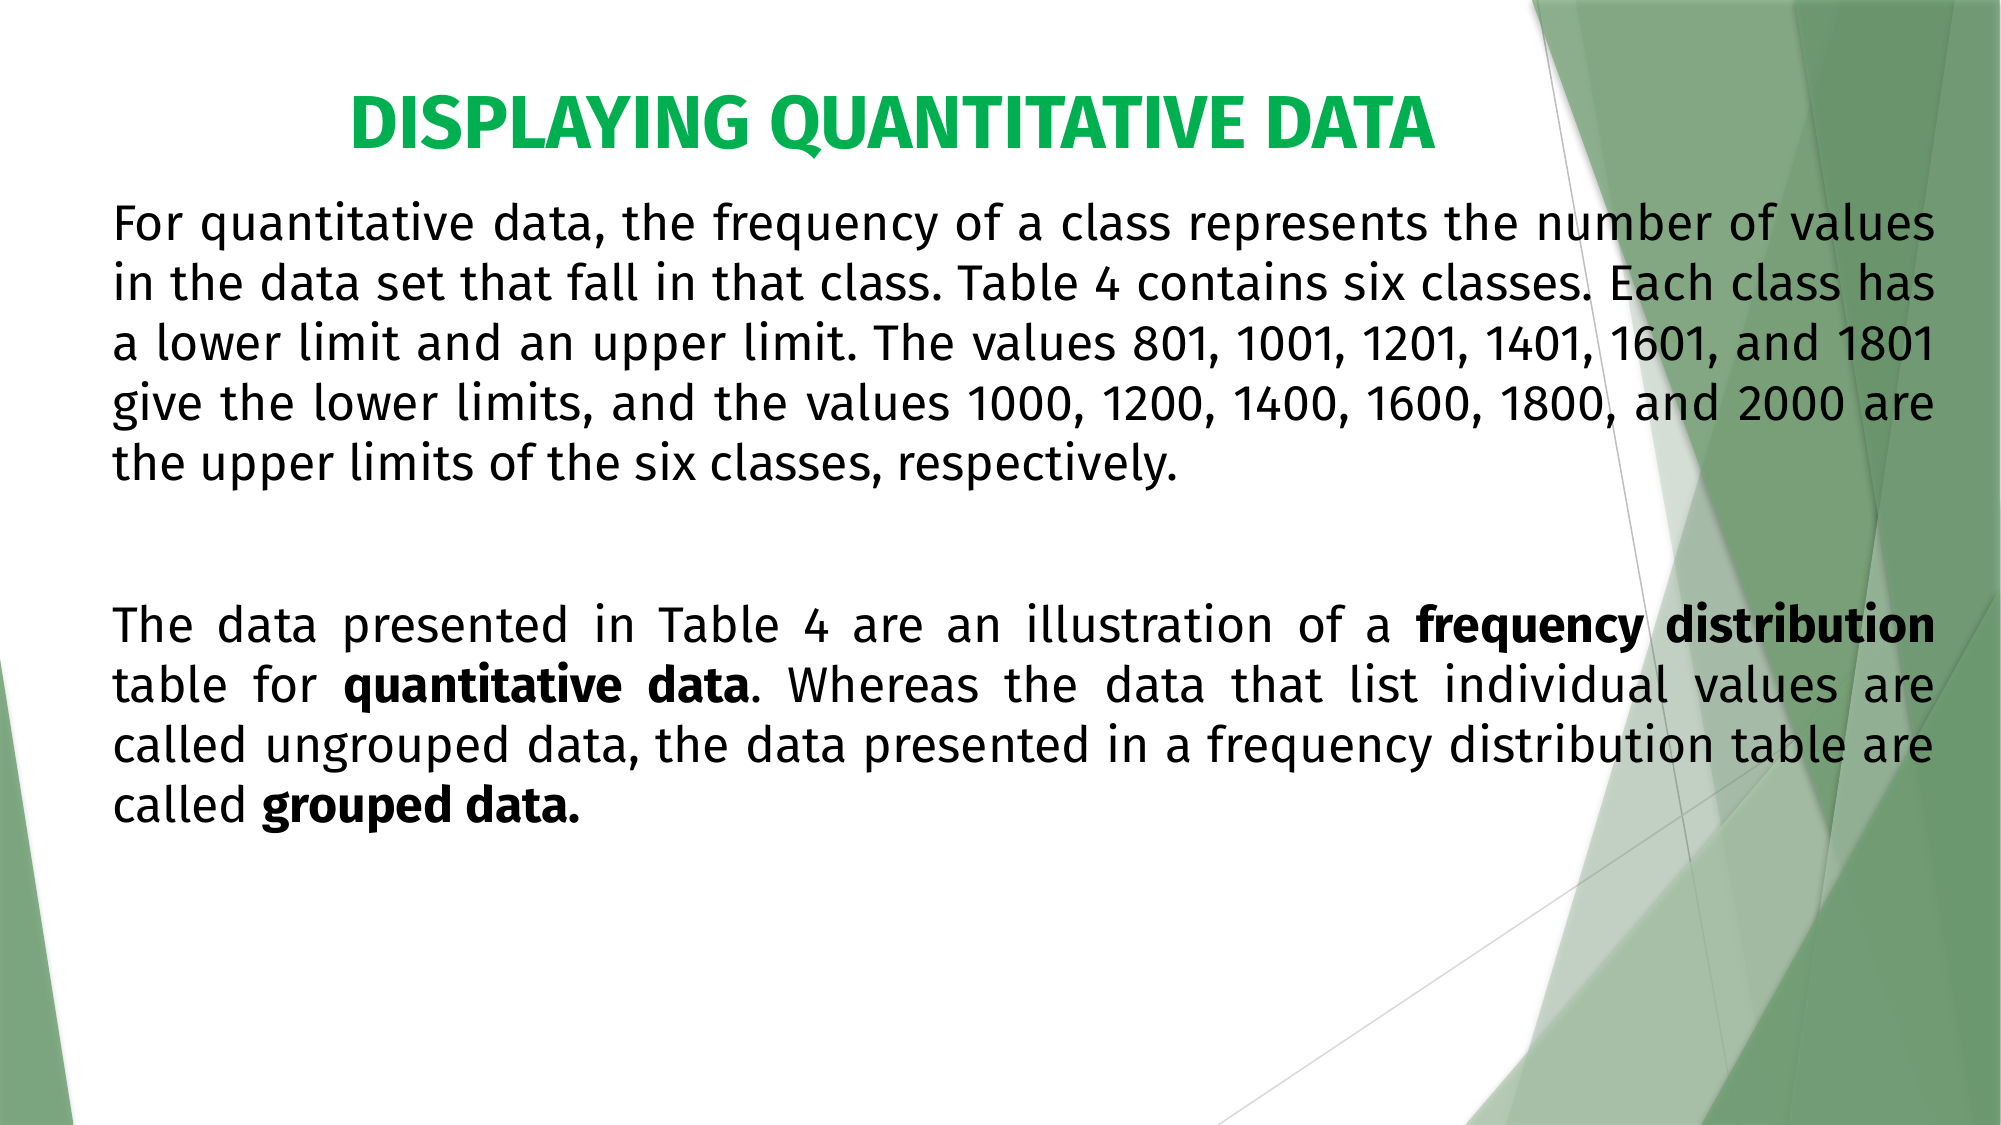

# DISPLAYING QUANTITATIVE DATA
For quantitative data, the frequency of a class represents the number of values in the data set that fall in that class. Table 4 contains six classes. Each class has a lower limit and an upper limit. The values 801, 1001, 1201, 1401, 1601, and 1801 give the lower limits, and the values 1000, 1200, 1400, 1600, 1800, and 2000 are the upper limits of the six classes, respectively.

The data presented in Table 4 are an illustration of a frequency distribution table for quantitative data. Whereas the data that list individual values are called ungrouped data, the data presented in a frequency distribution table are called grouped data.